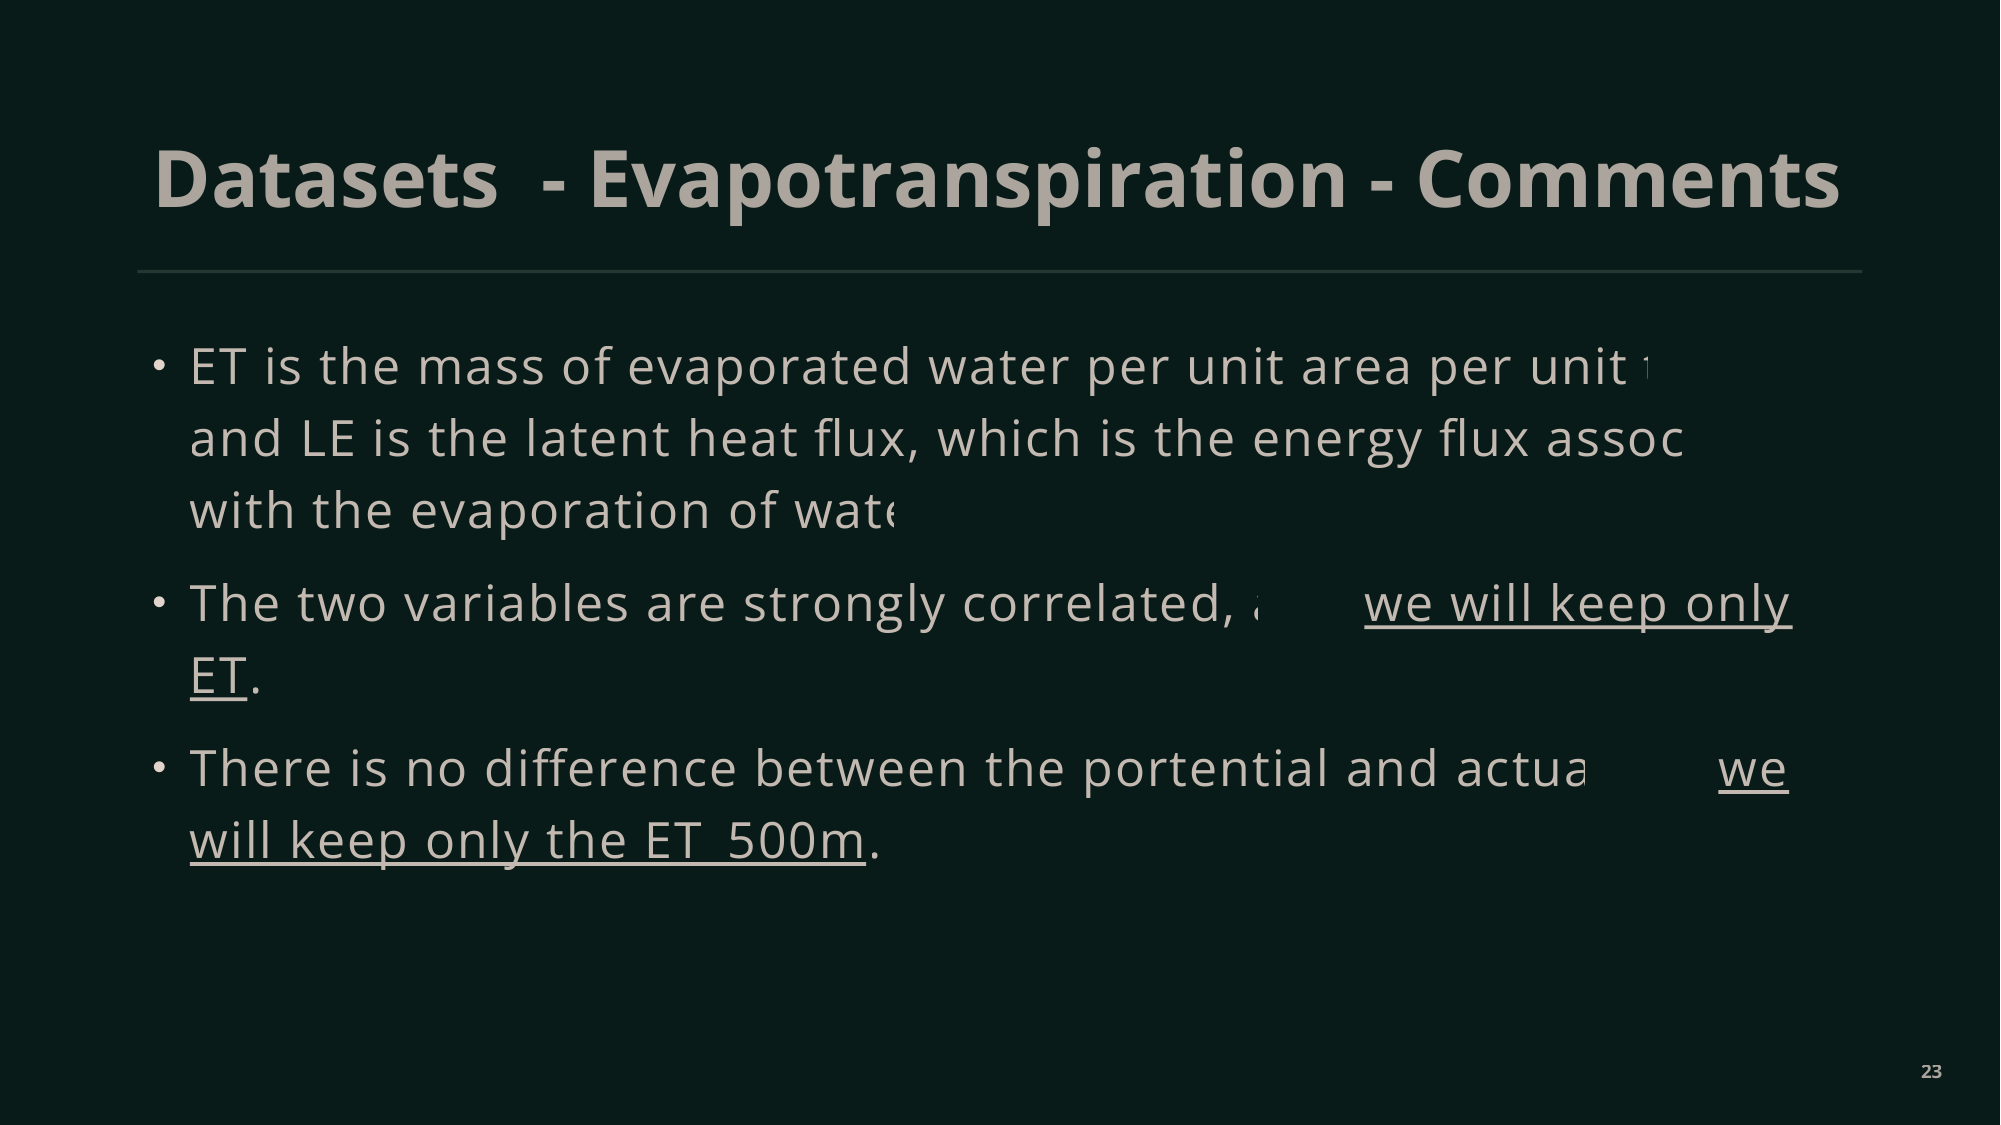

# Datasets  - Evapotranspiration - Comments
ET is the mass of evaporated water per unit area per unit time, and LE is the latent heat flux, which is the energy flux associated with the evaporation of water.
The two variables are strongly correlated, and we will keep only ET.
There is no difference between the portential and actual. So we will keep only the ET_500m.
23